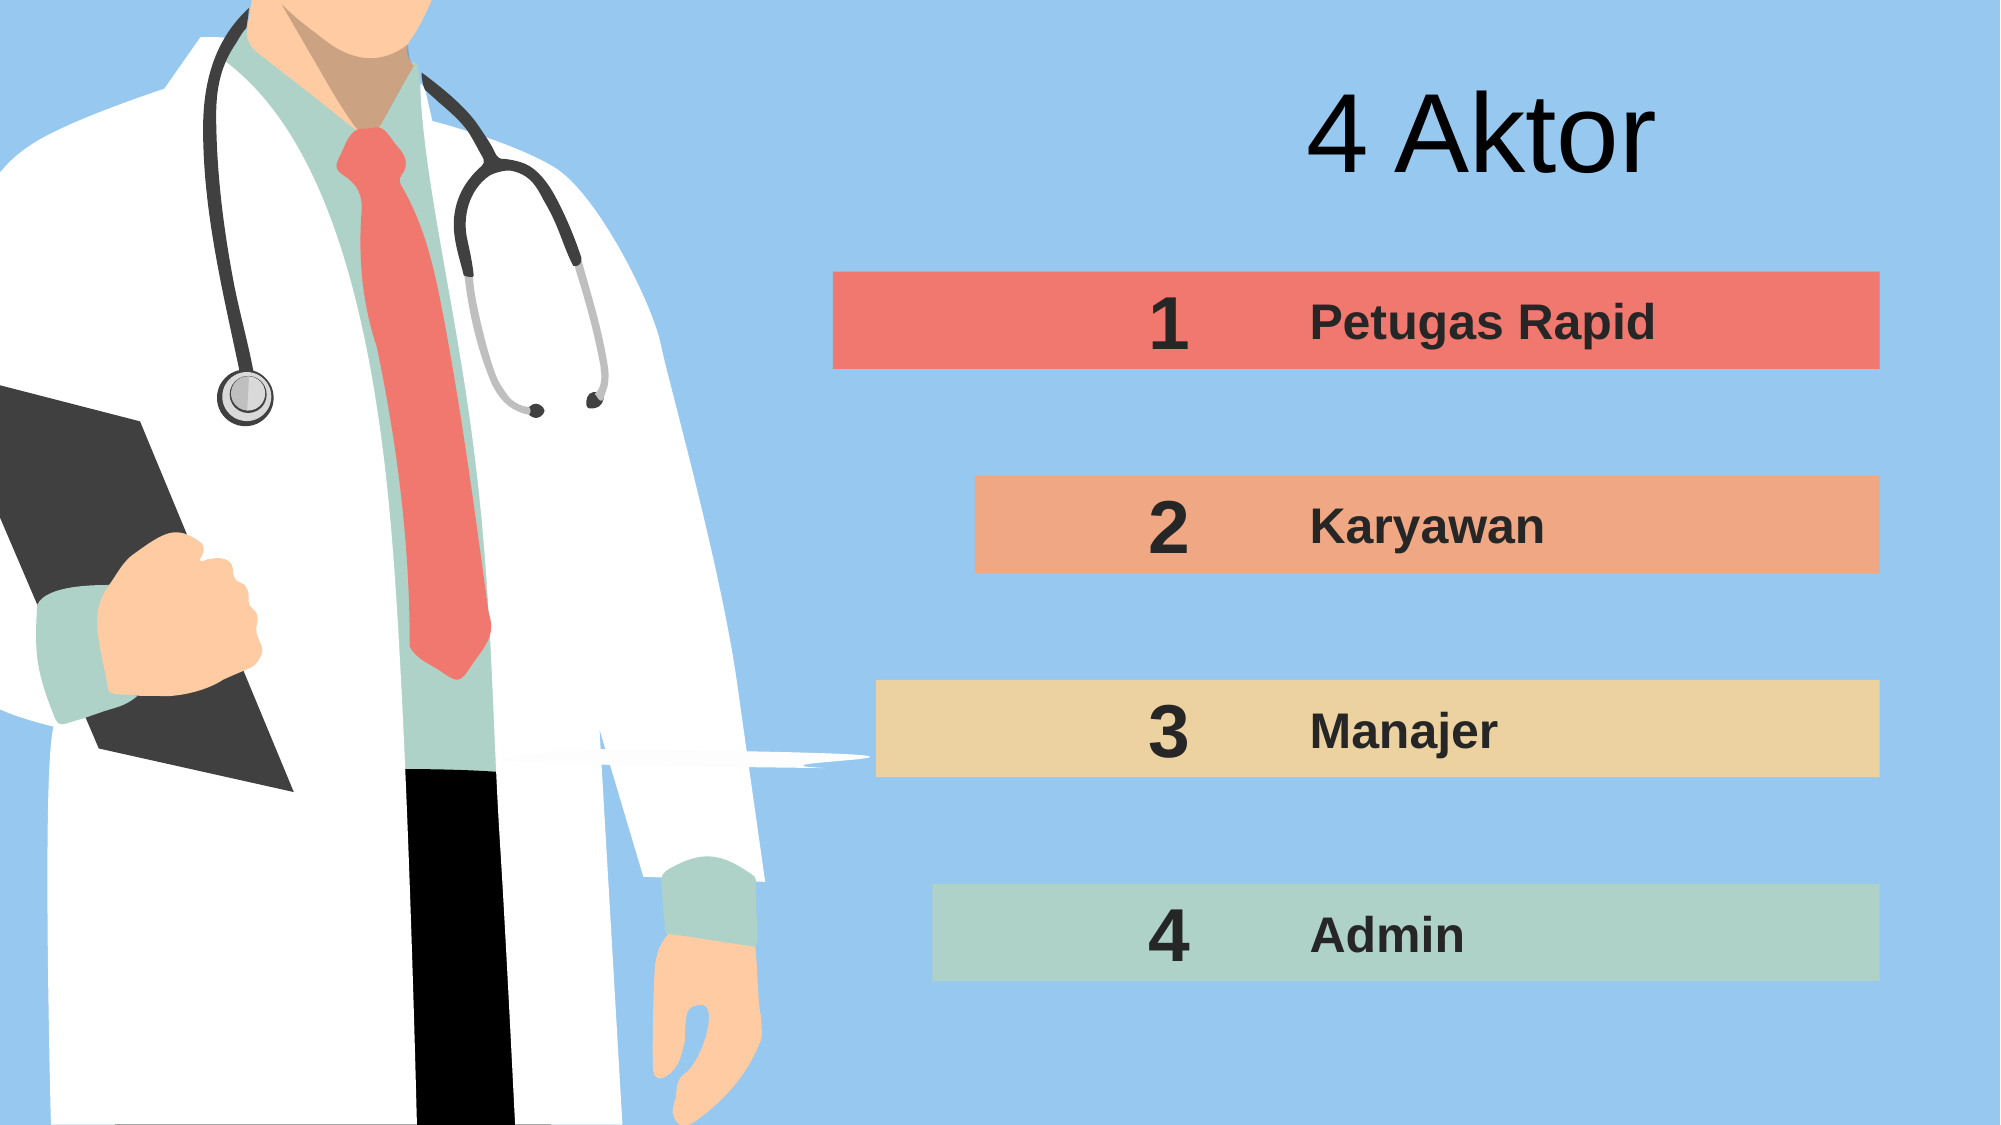

4 Aktor
1

Petugas Rapid

2

Karyawan

3

Manajer

4

Admin